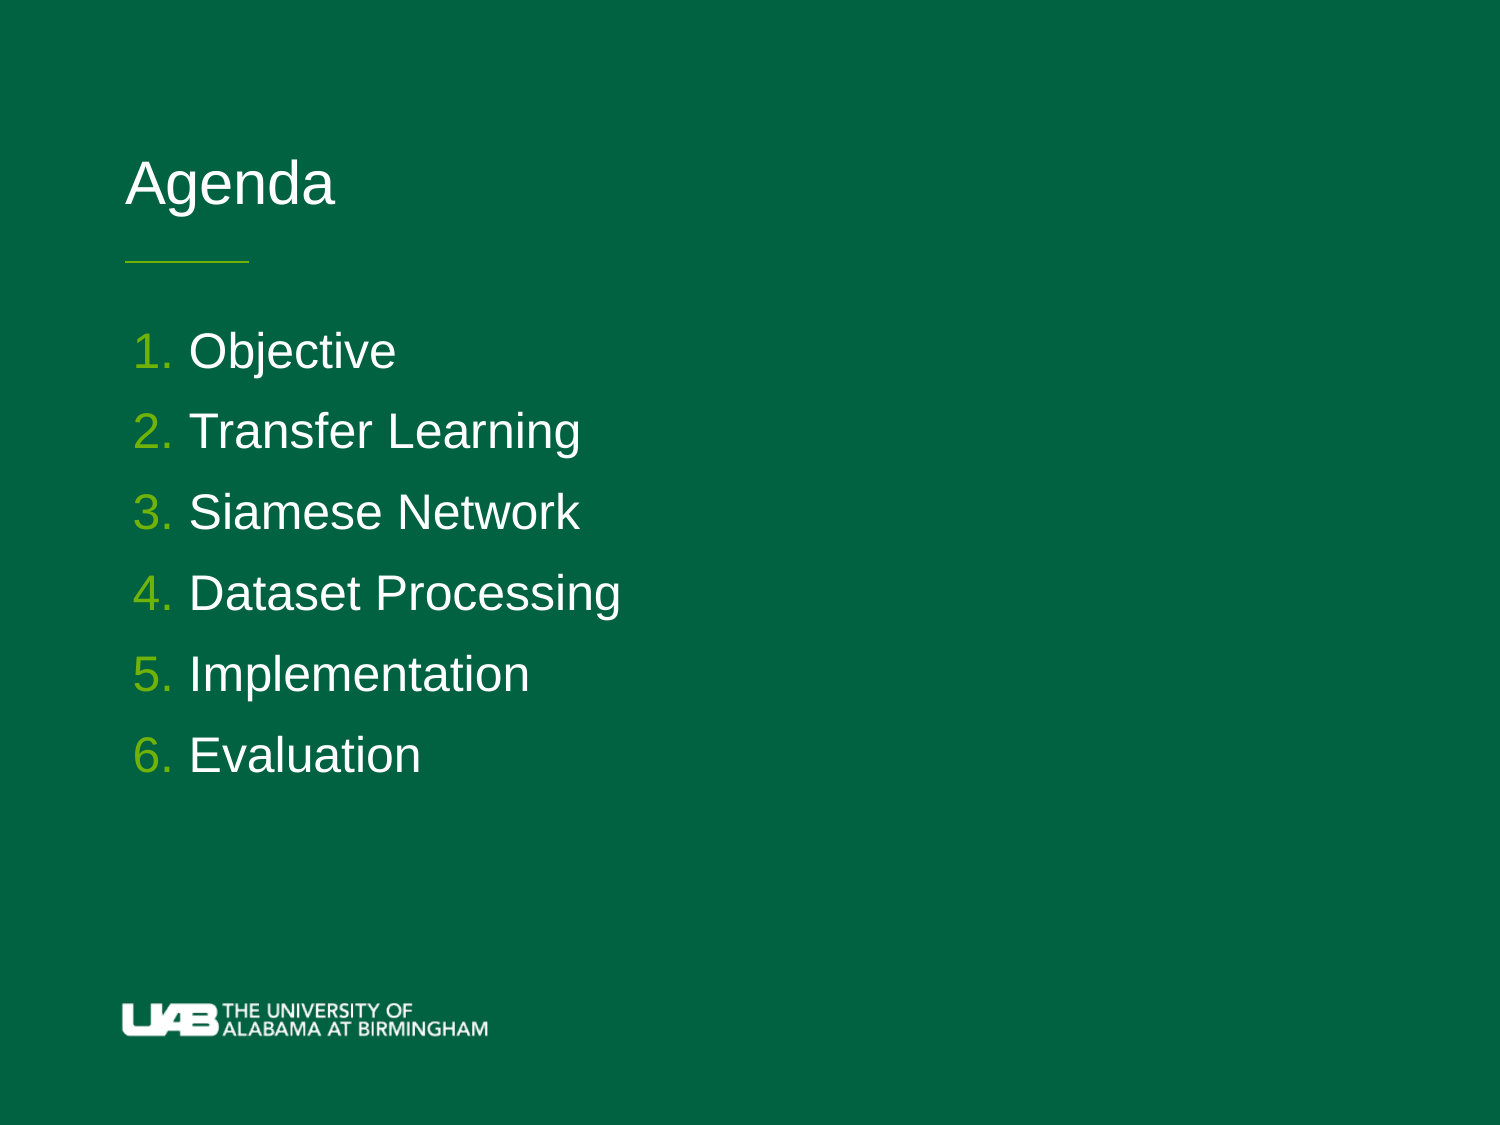

# Agenda
Objective
Transfer Learning
Siamese Network
Dataset Processing
Implementation
Evaluation